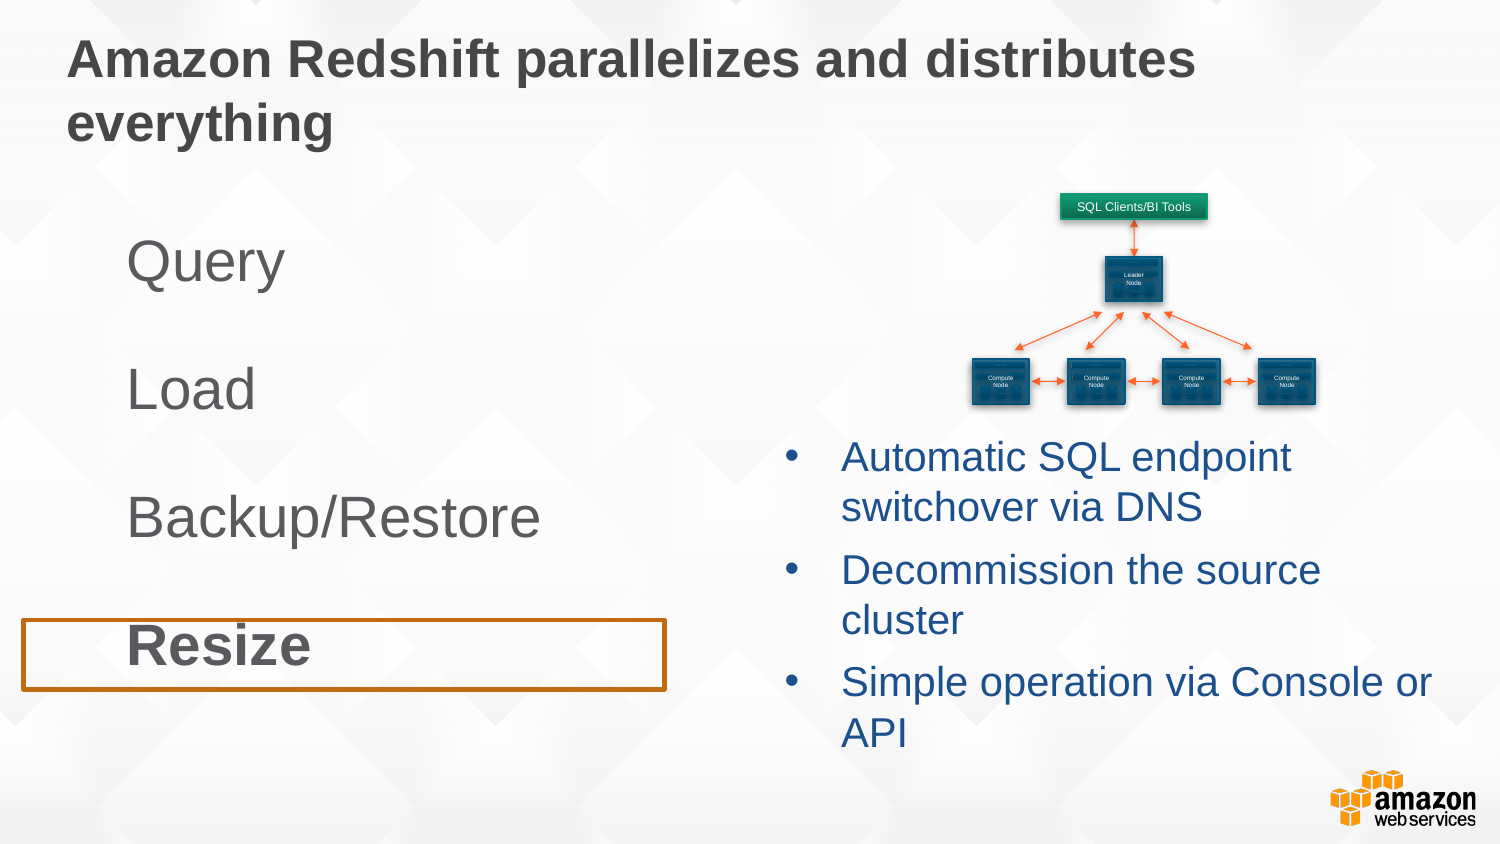

# Amazon Redshift parallelizes and distributes everything

Query

Load

Backup/Restore

Resize

SQL Clients/BI Tools

128GB RAM
16 cores

48TB disk
Leader
Node

128GB RAM
16 cores

48TB disk
Compute Node

128GB RAM
16 cores

48TB disk
Compute Node

128GB RAM
16 cores

48TB disk
Compute Node

128GB RAM
16 cores

48TB disk
Compute Node
Automatic SQL endpoint switchover via DNS
Decommission the source cluster
Simple operation via Console or API